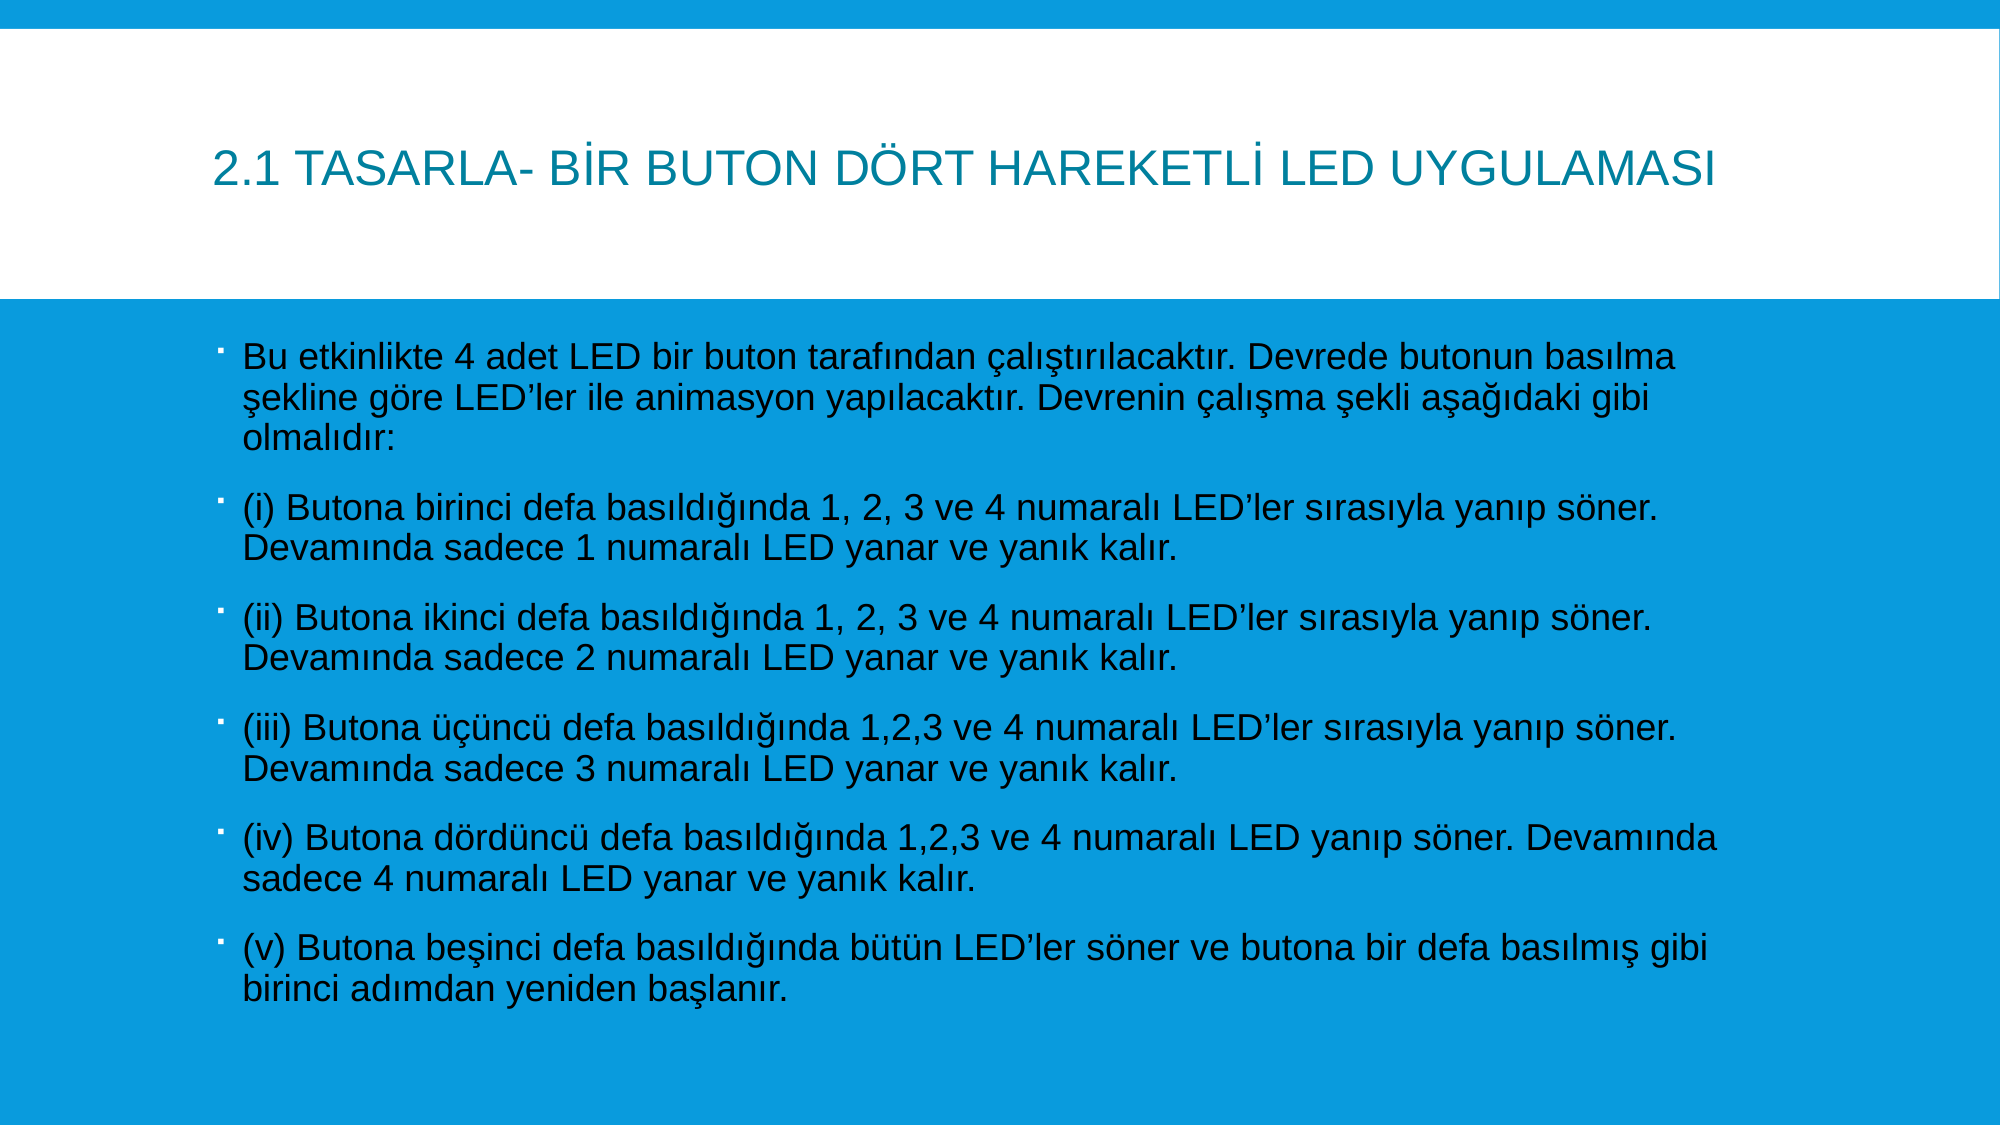

# 2.1 Tasarla- Bir Buton Dört Hareketli LED Uygulaması
Bu etkinlikte 4 adet LED bir buton tarafından çalıştırılacaktır. Devrede butonun basılma şekline göre LED’ler ile animasyon yapılacaktır. Devrenin çalışma şekli aşağıdaki gibi olmalıdır:
(i) Butona birinci defa basıldığında 1, 2, 3 ve 4 numaralı LED’ler sırasıyla yanıp söner. Devamında sadece 1 numaralı LED yanar ve yanık kalır.
(ii) Butona ikinci defa basıldığında 1, 2, 3 ve 4 numaralı LED’ler sırasıyla yanıp söner. Devamında sadece 2 numaralı LED yanar ve yanık kalır.
(iii) Butona üçüncü defa basıldığında 1,2,3 ve 4 numaralı LED’ler sırasıyla yanıp söner. Devamında sadece 3 numaralı LED yanar ve yanık kalır.
(iv) Butona dördüncü defa basıldığında 1,2,3 ve 4 numaralı LED yanıp söner. Devamında sadece 4 numaralı LED yanar ve yanık kalır.
(v) Butona beşinci defa basıldığında bütün LED’ler söner ve butona bir defa basılmış gibi birinci adımdan yeniden başlanır.